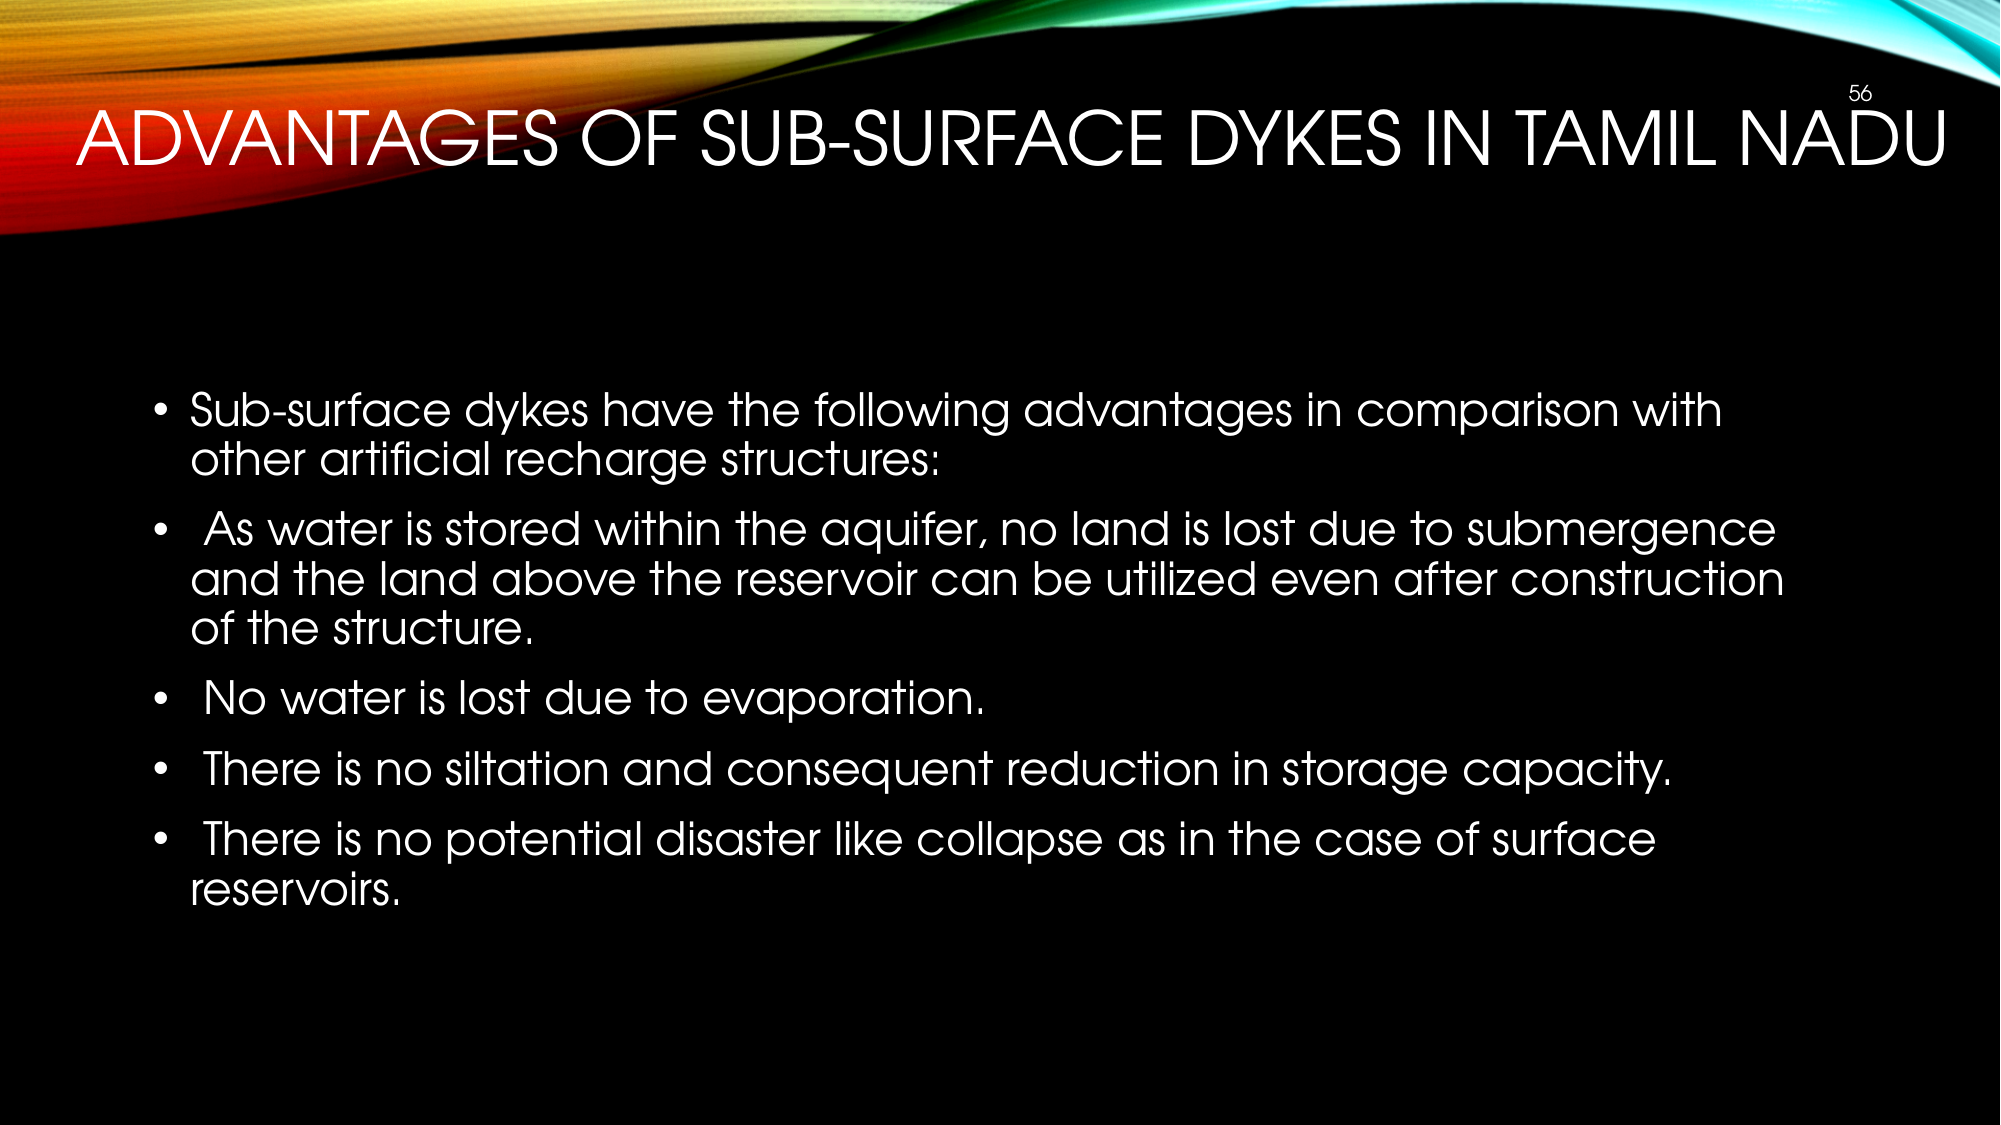

56
# Advantages of sub-surface dykes in Tamil nadu
Sub-surface dykes have the following advantages in comparison with other artificial recharge structures:
 As water is stored within the aquifer, no land is lost due to submergence and the land above the reservoir can be utilized even after construction of the structure.
 No water is lost due to evaporation.
 There is no siltation and consequent reduction in storage capacity.
 There is no potential disaster like collapse as in the case of surface reservoirs.